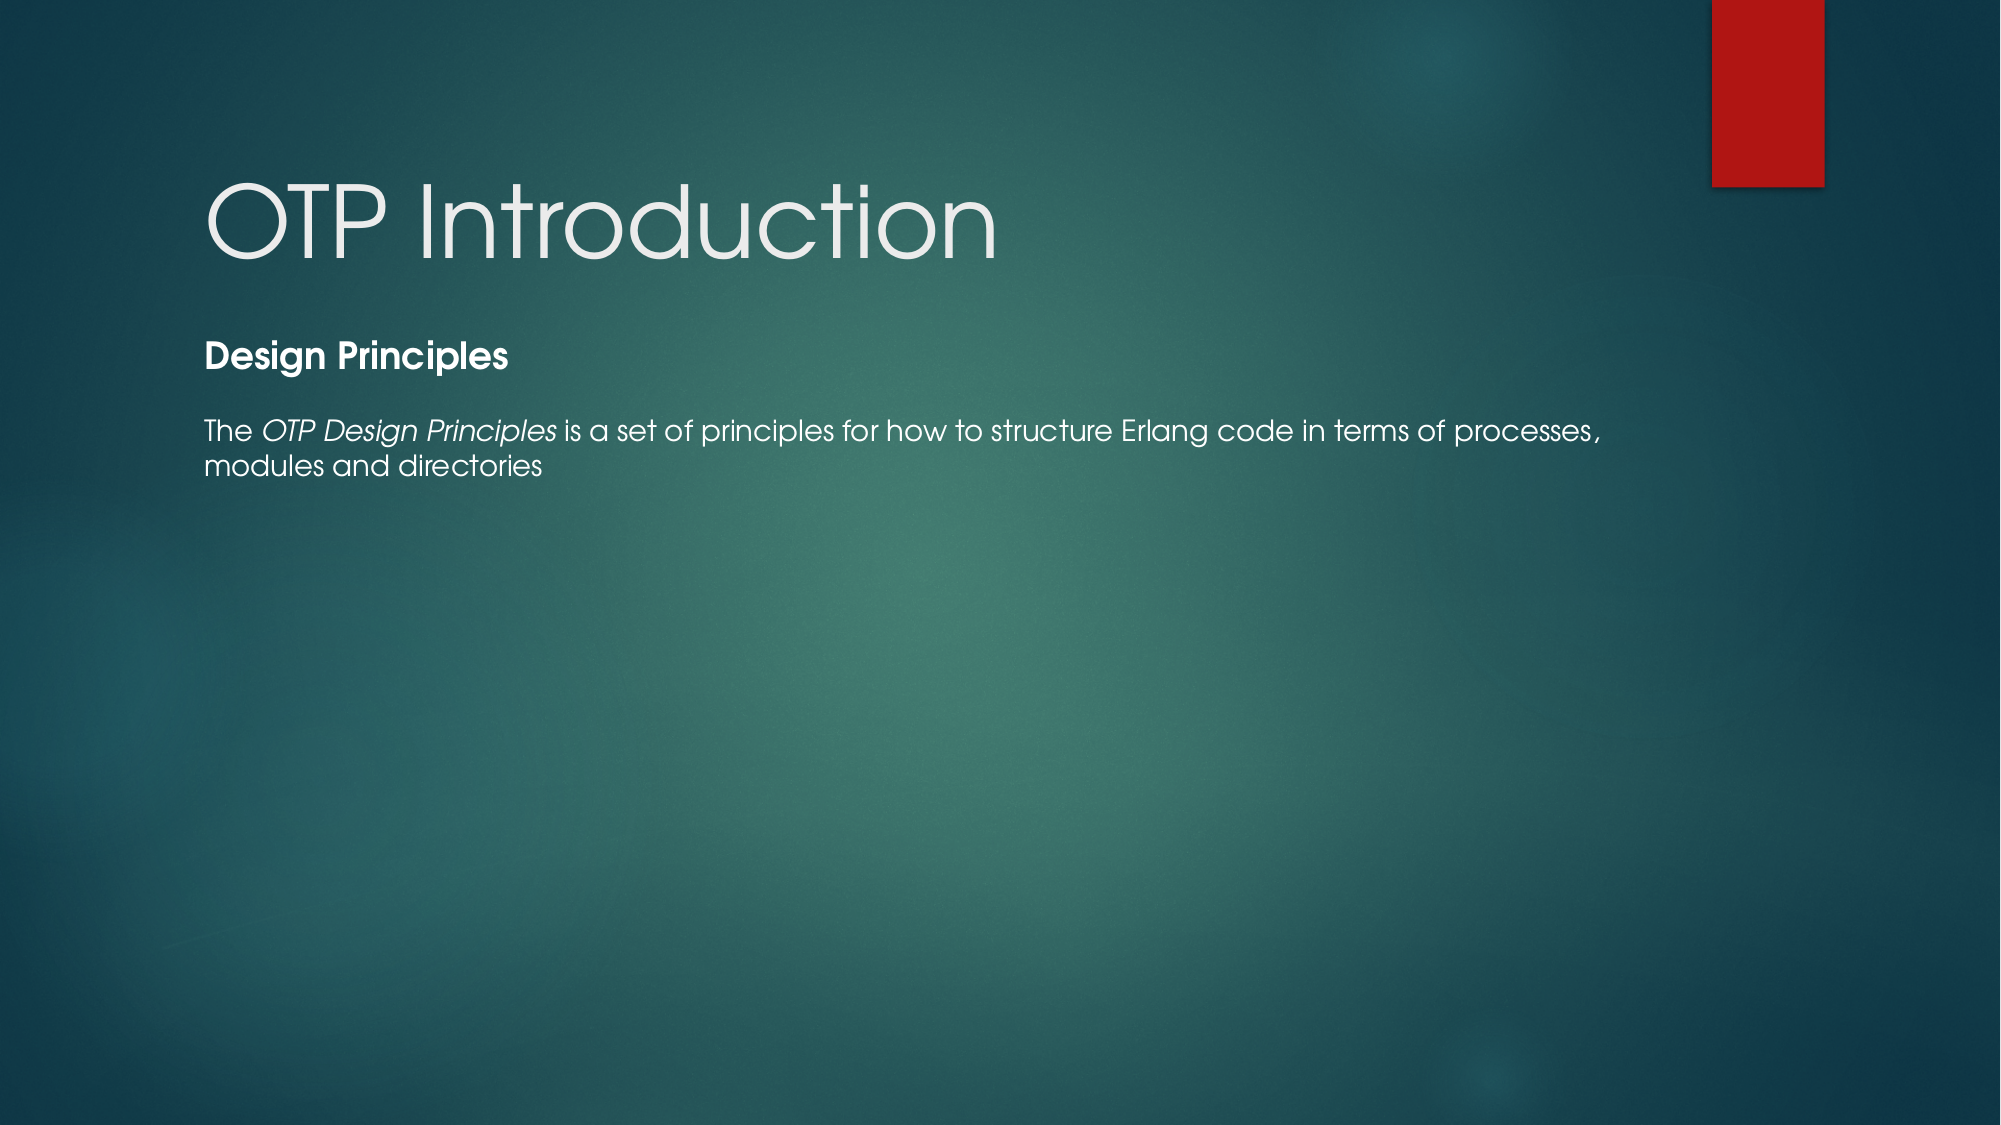

# OTP Introduction

Design Principles

The OTP Design Principles is a set of principles for how to structure Erlang code in terms of processes,
modules and directories